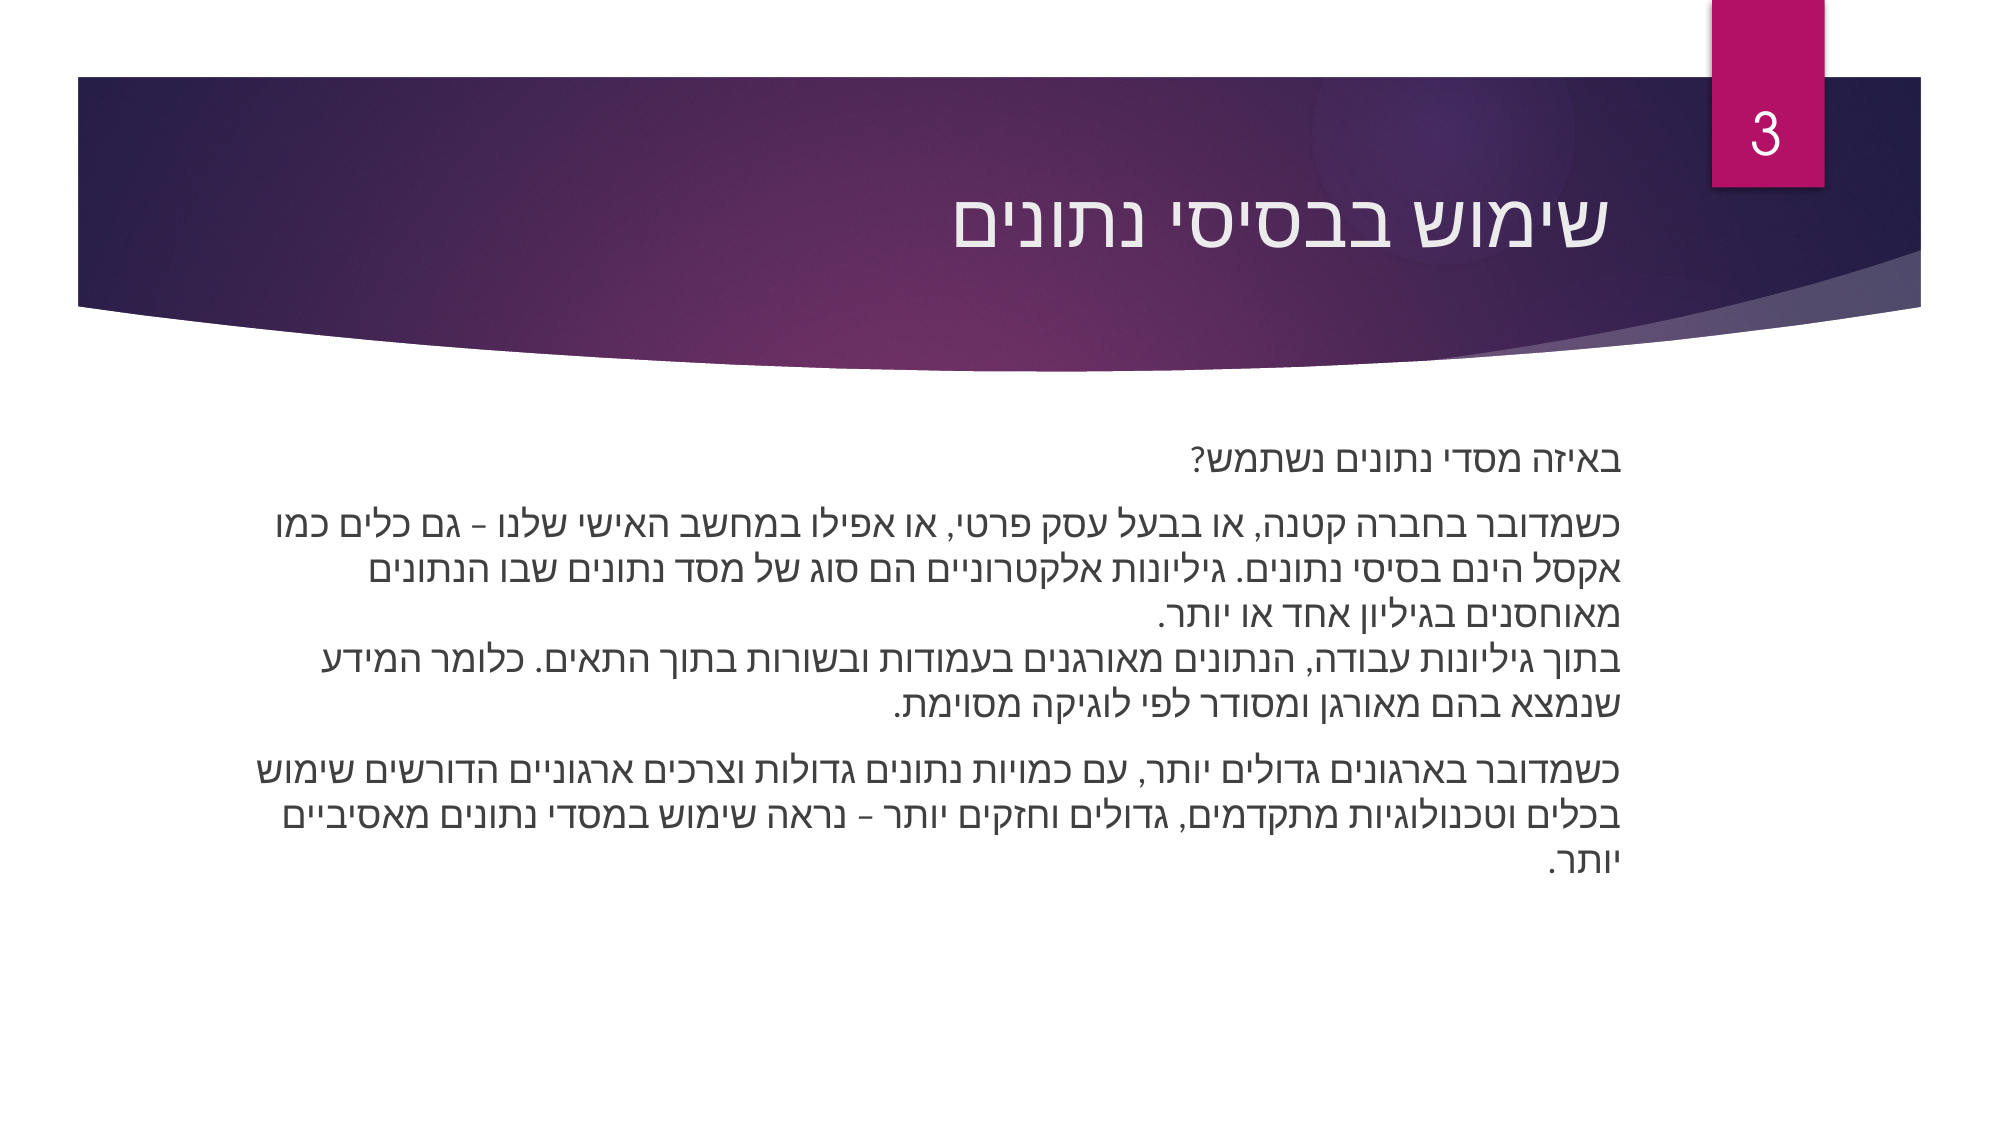

3
# שימוש בבסיסי נתונים
באיזה מסדי נתונים נשתמש?
כשמדובר בחברה קטנה, או בבעל עסק פרטי, או אפילו במחשב האישי שלנו – גם כלים כמו אקסל הינם בסיסי נתונים. גיליונות אלקטרוניים הם סוג של מסד נתונים שבו הנתונים מאוחסנים בגיליון אחד או יותר.
בתוך גיליונות עבודה, הנתונים מאורגנים בעמודות ובשורות בתוך התאים. כלומר המידע שנמצא בהם מאורגן ומסודר לפי לוגיקה מסוימת.
כשמדובר בארגונים גדולים יותר, עם כמויות נתונים גדולות וצרכים ארגוניים הדורשים שימוש בכלים וטכנולוגיות מתקדמים, גדולים וחזקים יותר – נראה שימוש במסדי נתונים מאסיביים יותר.